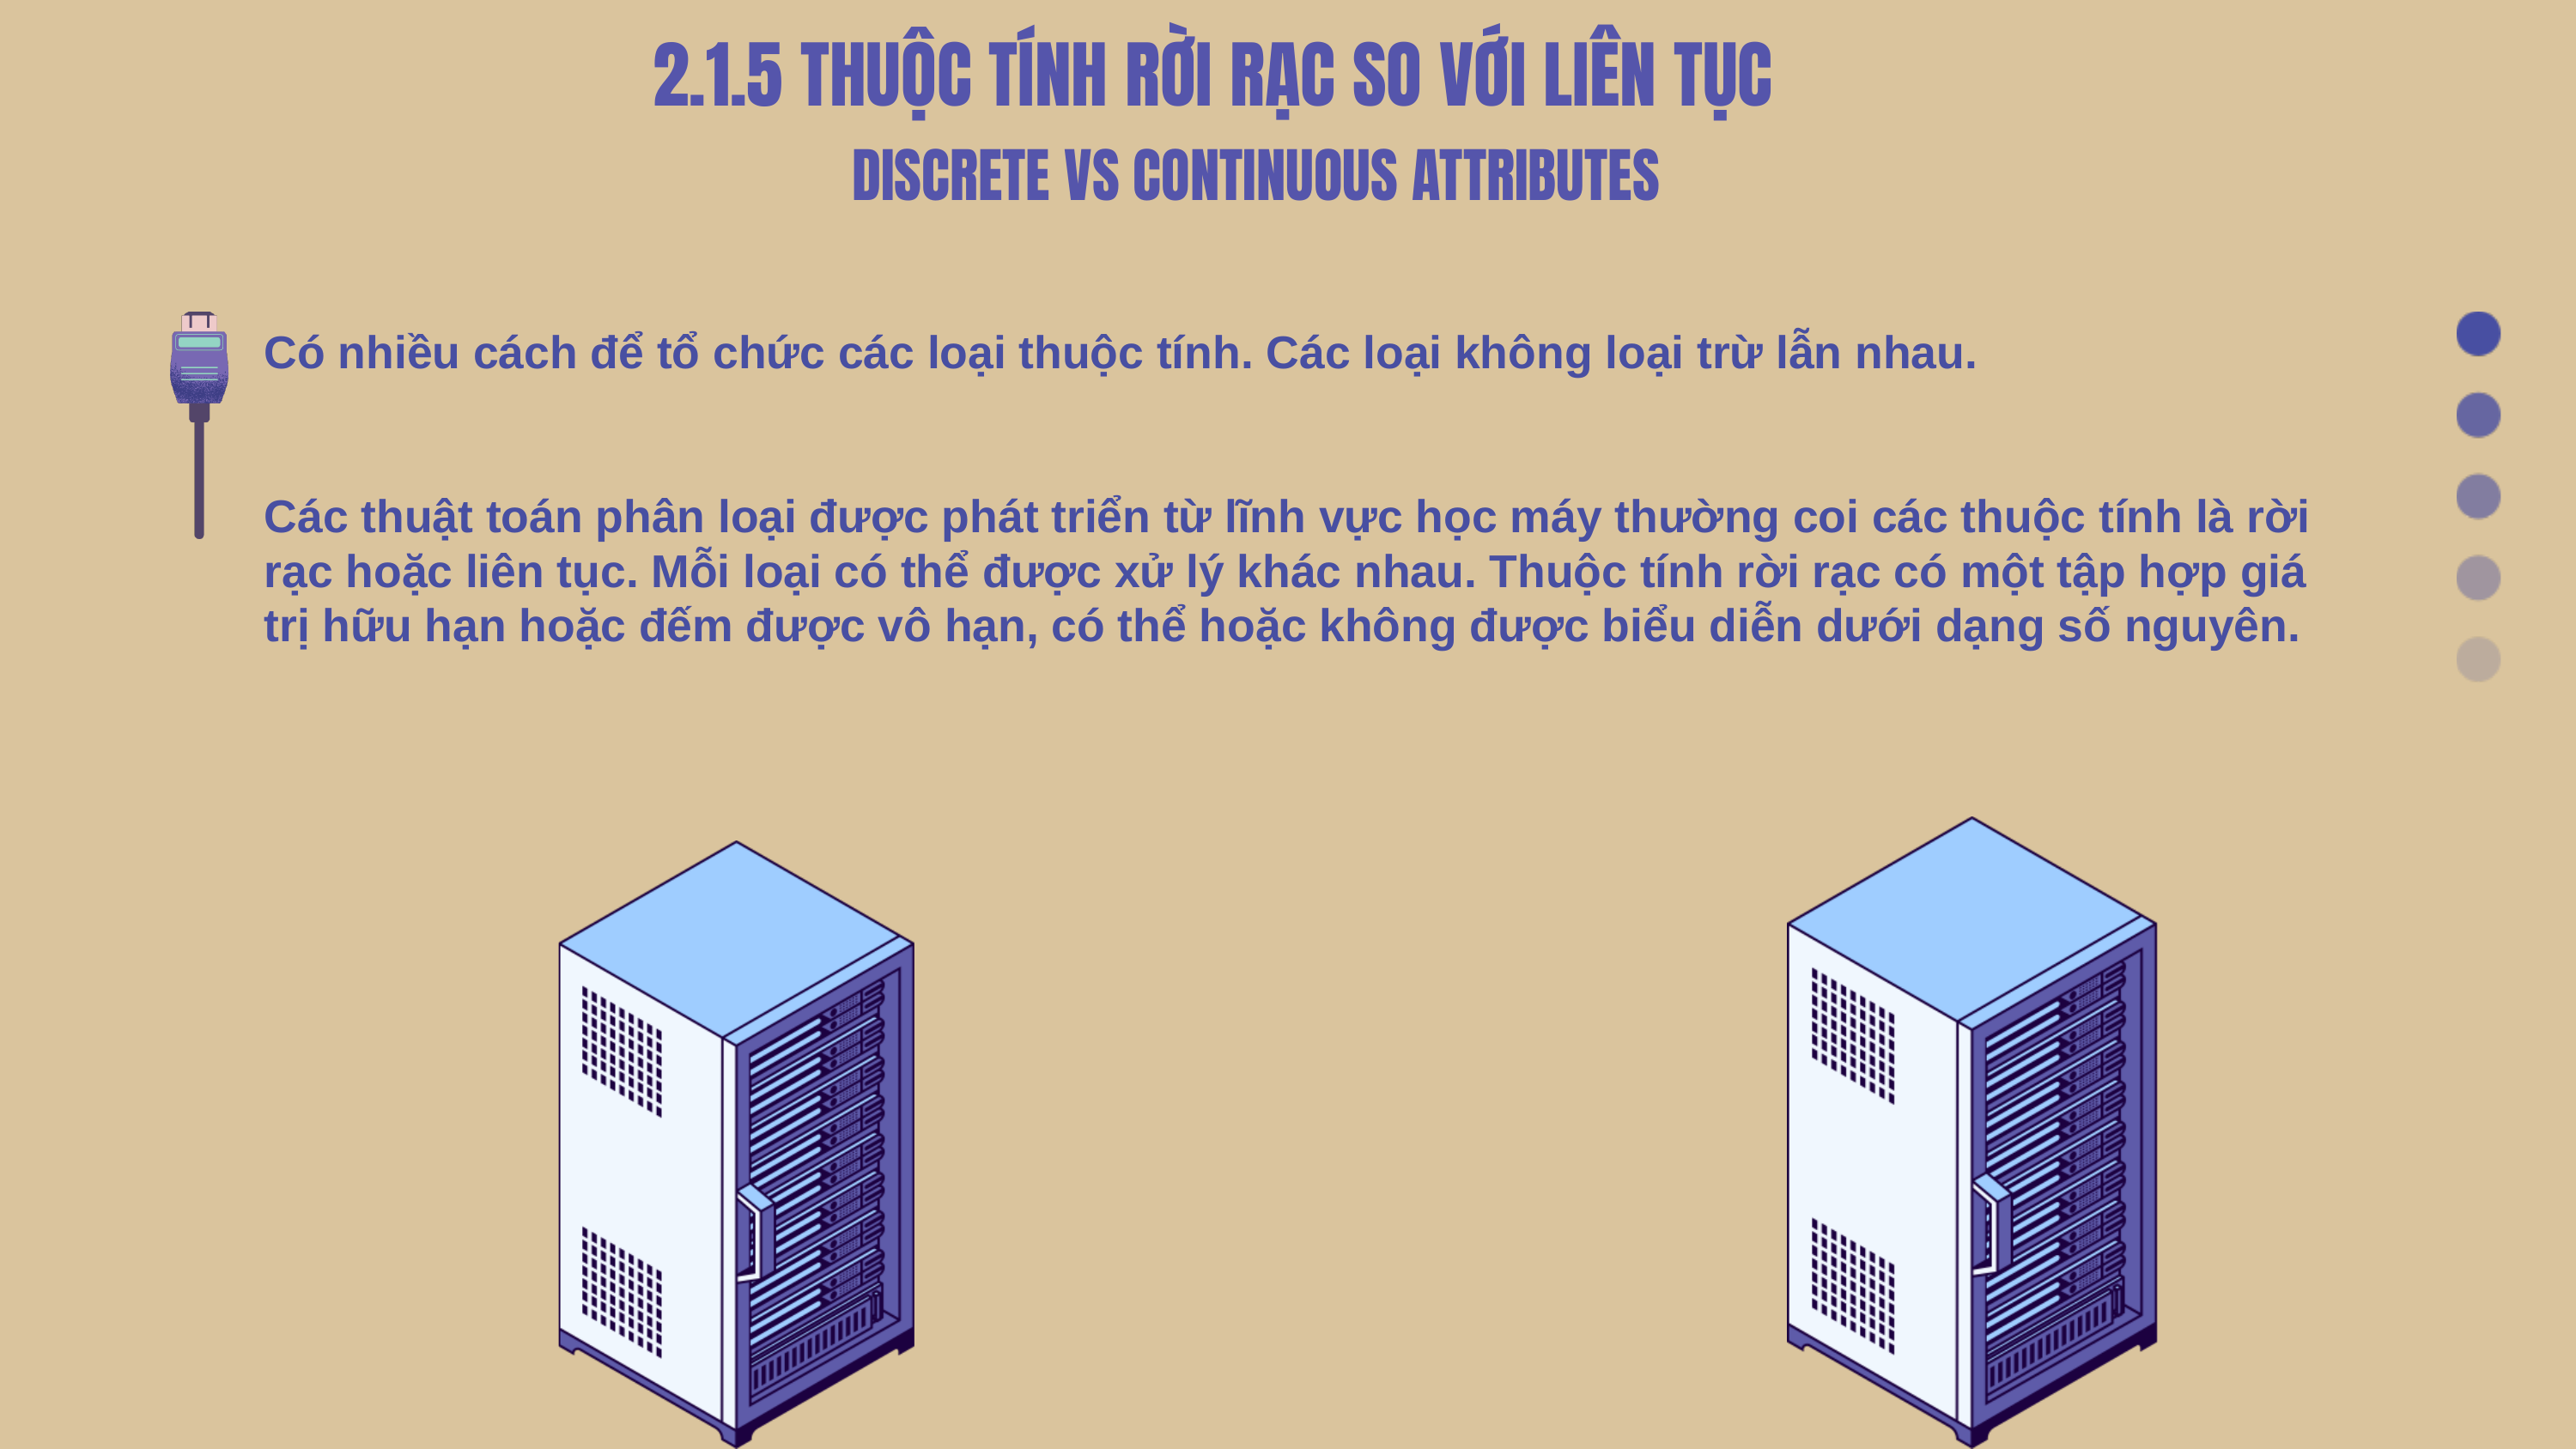

2.1.5 THUỘC TÍNH RỜI RẠC SO VỚI LIÊN TỤC

DISCRETE VS CONTINUOUS ATTRIBUTES

Có nhiều cách để tổ chức các loại thuộc tính. Các loại không loại trừ lẫn nhau.

Các thuật toán phân loại được phát triển từ lĩnh vực học máy thường coi các thuộc tính là rời rạc hoặc liên tục. Mỗi loại có thể được xử lý khác nhau. Thuộc tính rời rạc có một tập hợp giá trị hữu hạn hoặc đếm được vô hạn, có thể hoặc không được biểu diễn dưới dạng số nguyên.